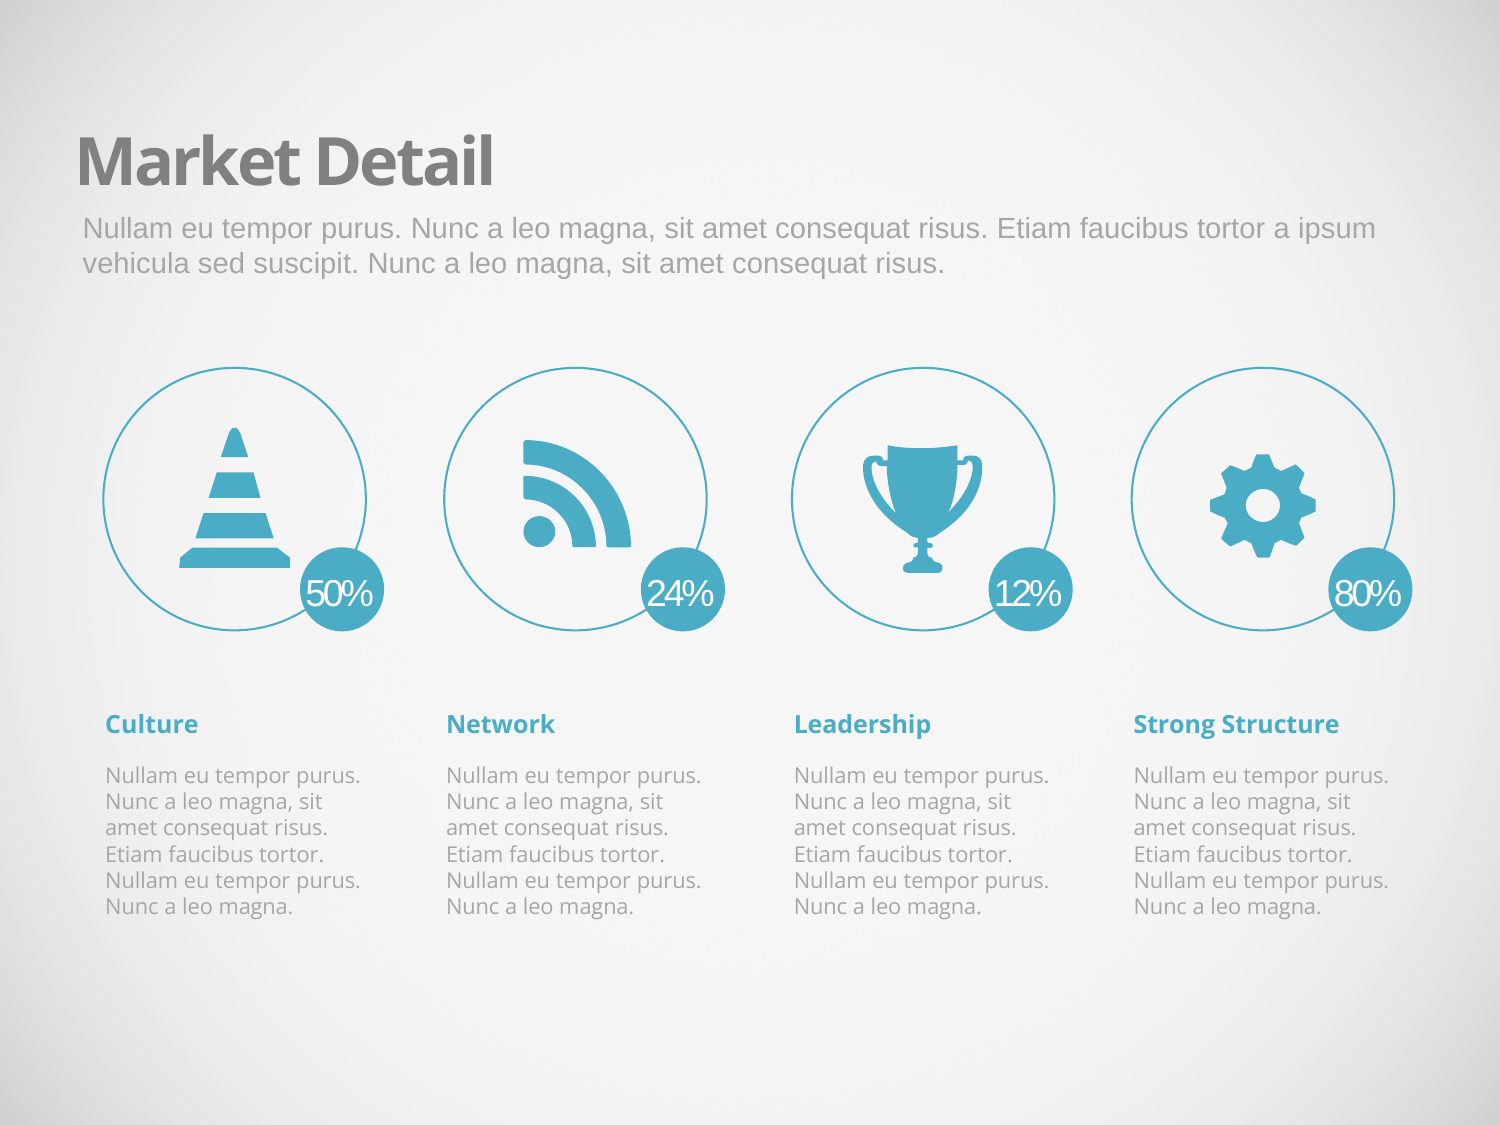

Market Detail
Nullam eu tempor purus. Nunc a leo magna, sit amet consequat risus. Etiam faucibus tortor a ipsum vehicula sed suscipit. Nunc a leo magna, sit amet consequat risus.

50%
24%
12%
80%
Culture

Nullam eu tempor purus. Nunc a leo magna, sit amet consequat risus. Etiam faucibus tortor. Nullam eu tempor purus. Nunc a leo magna.
Network

Nullam eu tempor purus. Nunc a leo magna, sit amet consequat risus. Etiam faucibus tortor. Nullam eu tempor purus. Nunc a leo magna.
Leadership

Nullam eu tempor purus. Nunc a leo magna, sit amet consequat risus. Etiam faucibus tortor. Nullam eu tempor purus. Nunc a leo magna.
Strong Structure

Nullam eu tempor purus. Nunc a leo magna, sit amet consequat risus. Etiam faucibus tortor. Nullam eu tempor purus. Nunc a leo magna.